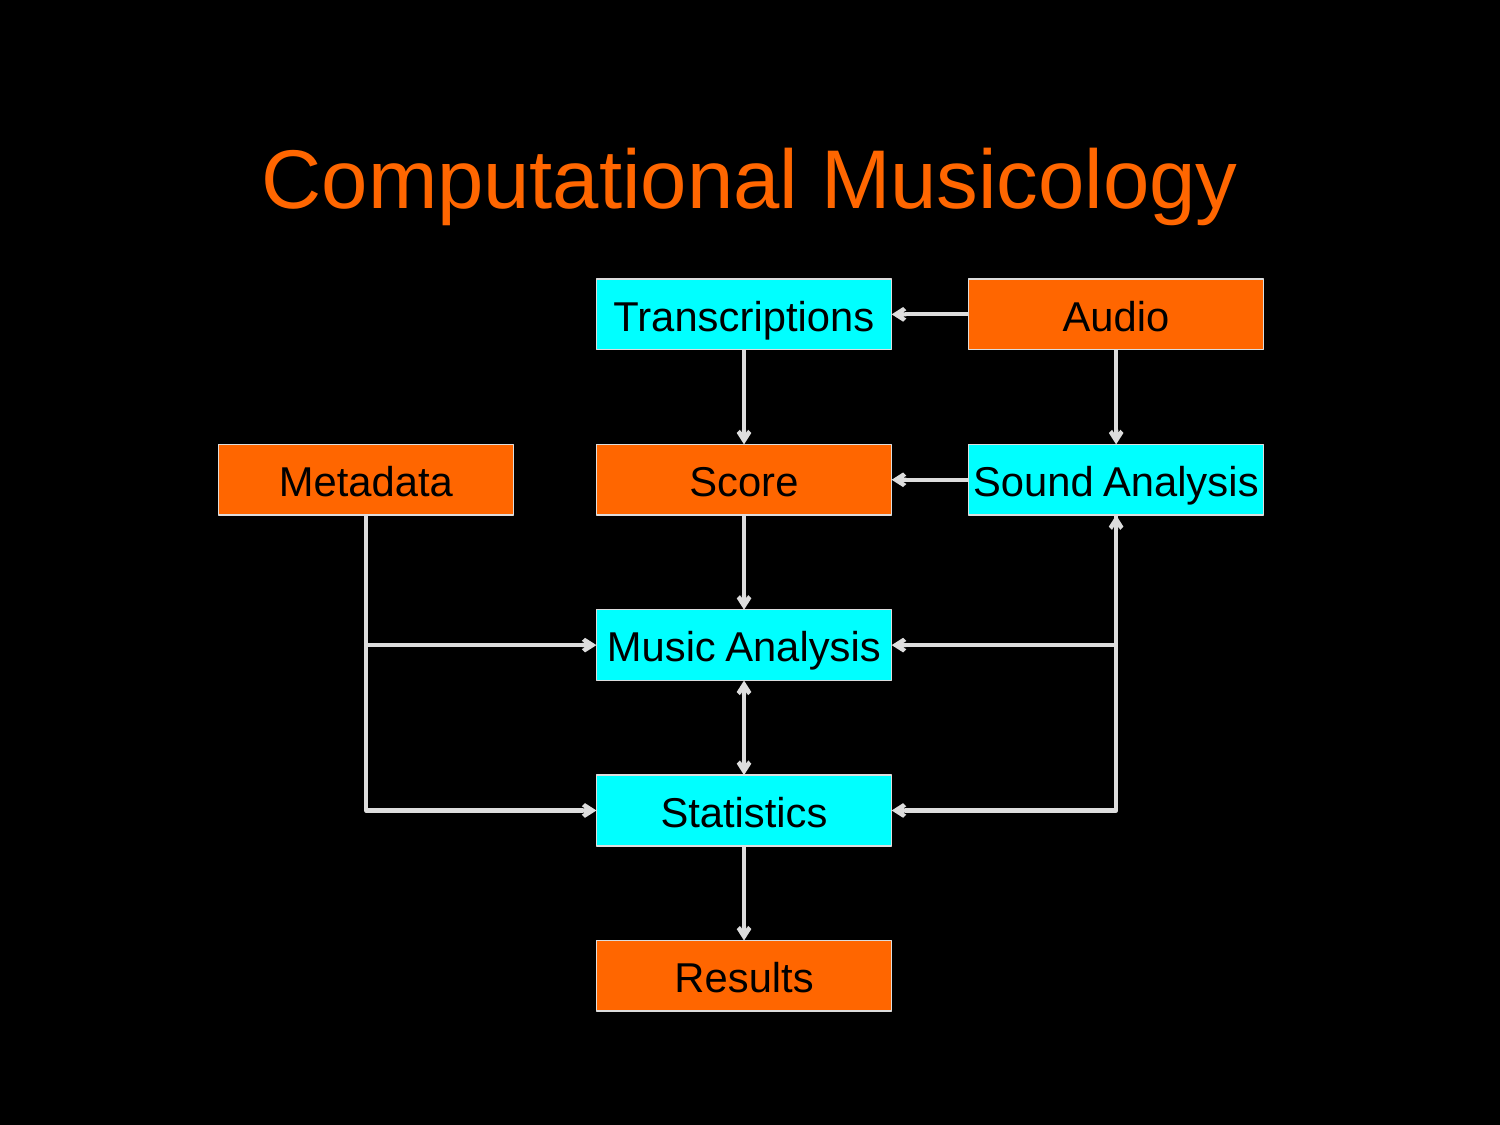

# Computational Musicology
Transcriptions
Audio
Metadata
Score
Sound Analysis
Music Analysis
Statistics
Results